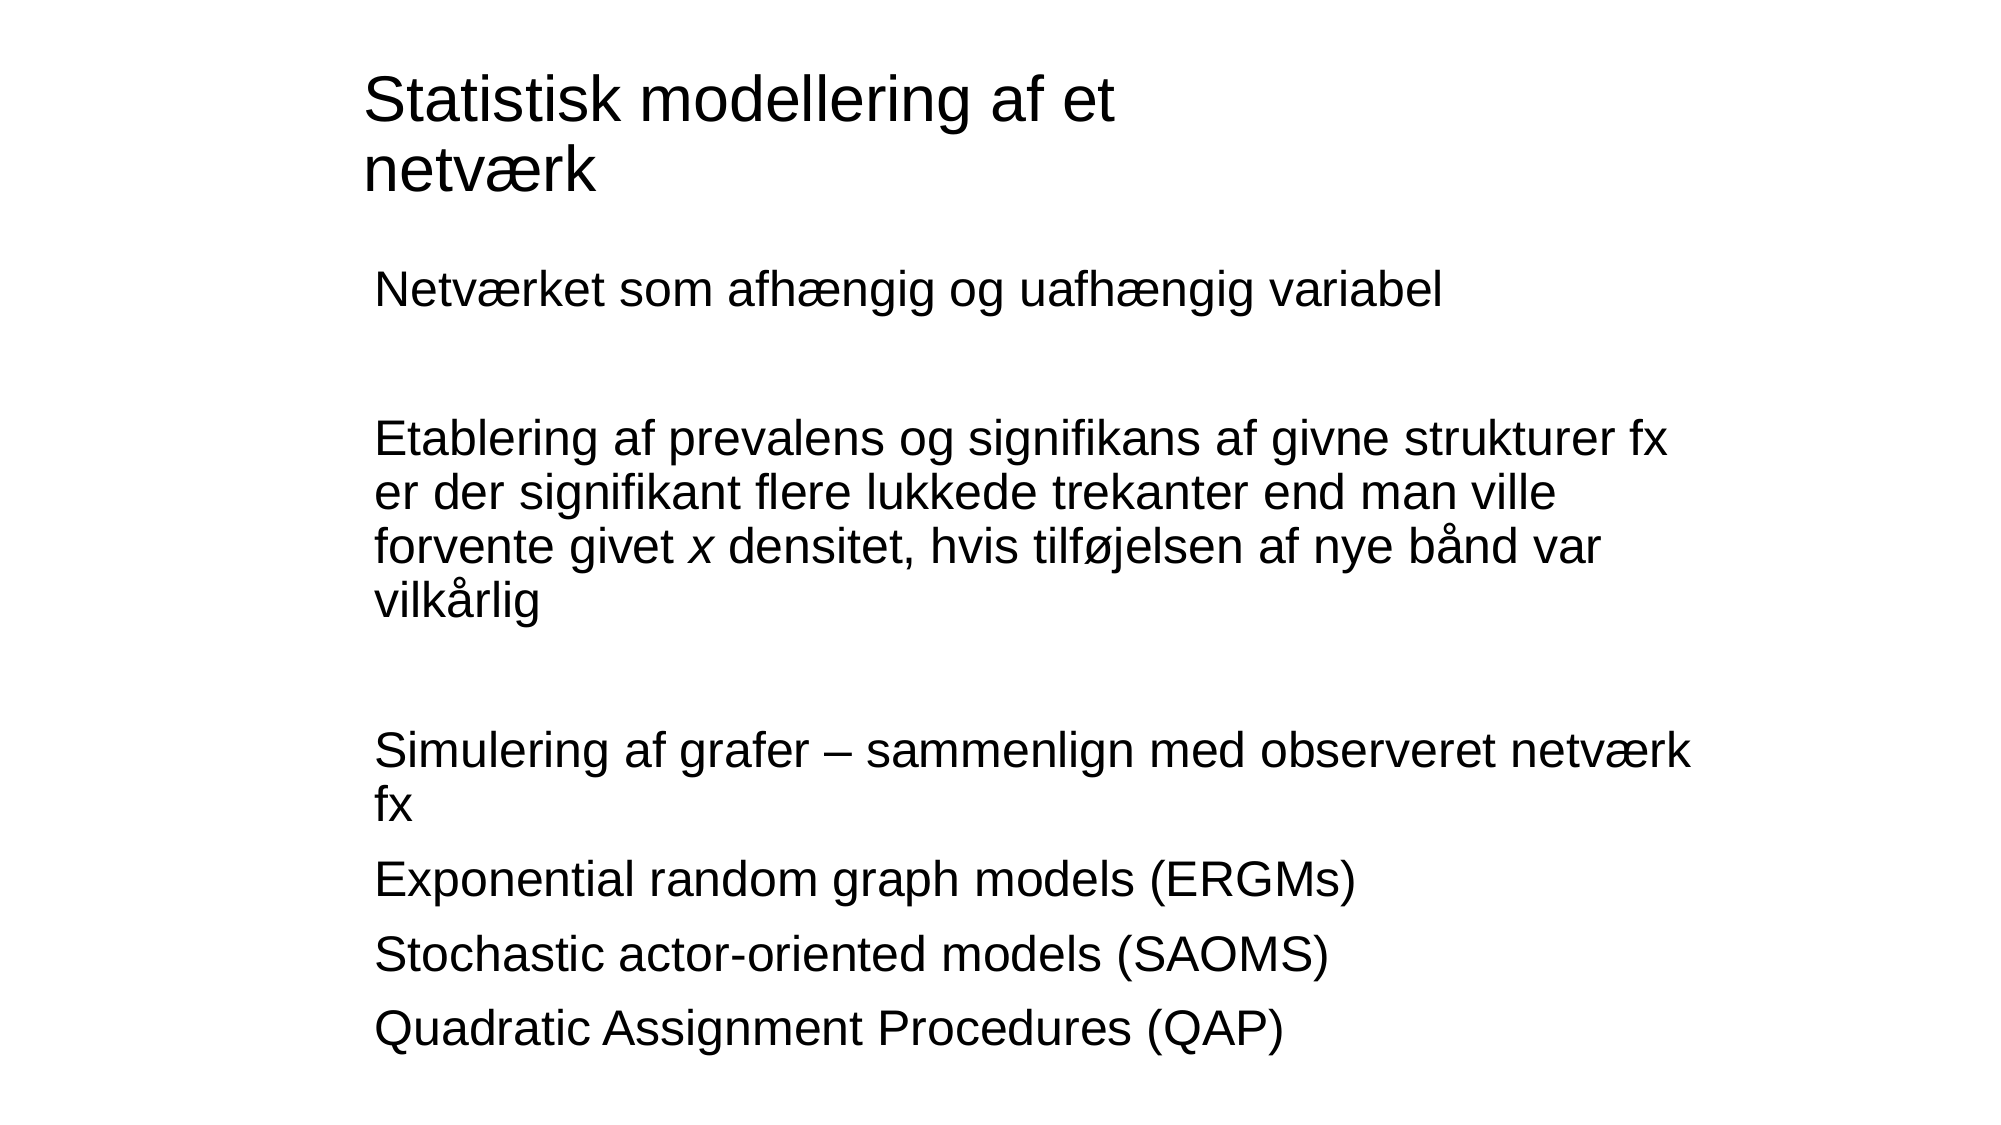

# Statistisk modellering af et netværk
Netværket som afhængig og uafhængig variabel

Etablering af prevalens og signifikans af givne strukturer fx er der signifikant flere lukkede trekanter end man ville forvente givet x densitet, hvis tilføjelsen af nye bånd var vilkårlig

Simulering af grafer – sammenlign med observeret netværk fx
Exponential random graph models (ERGMs)
Stochastic actor-oriented models (SAOMS)
Quadratic Assignment Procedures (QAP)